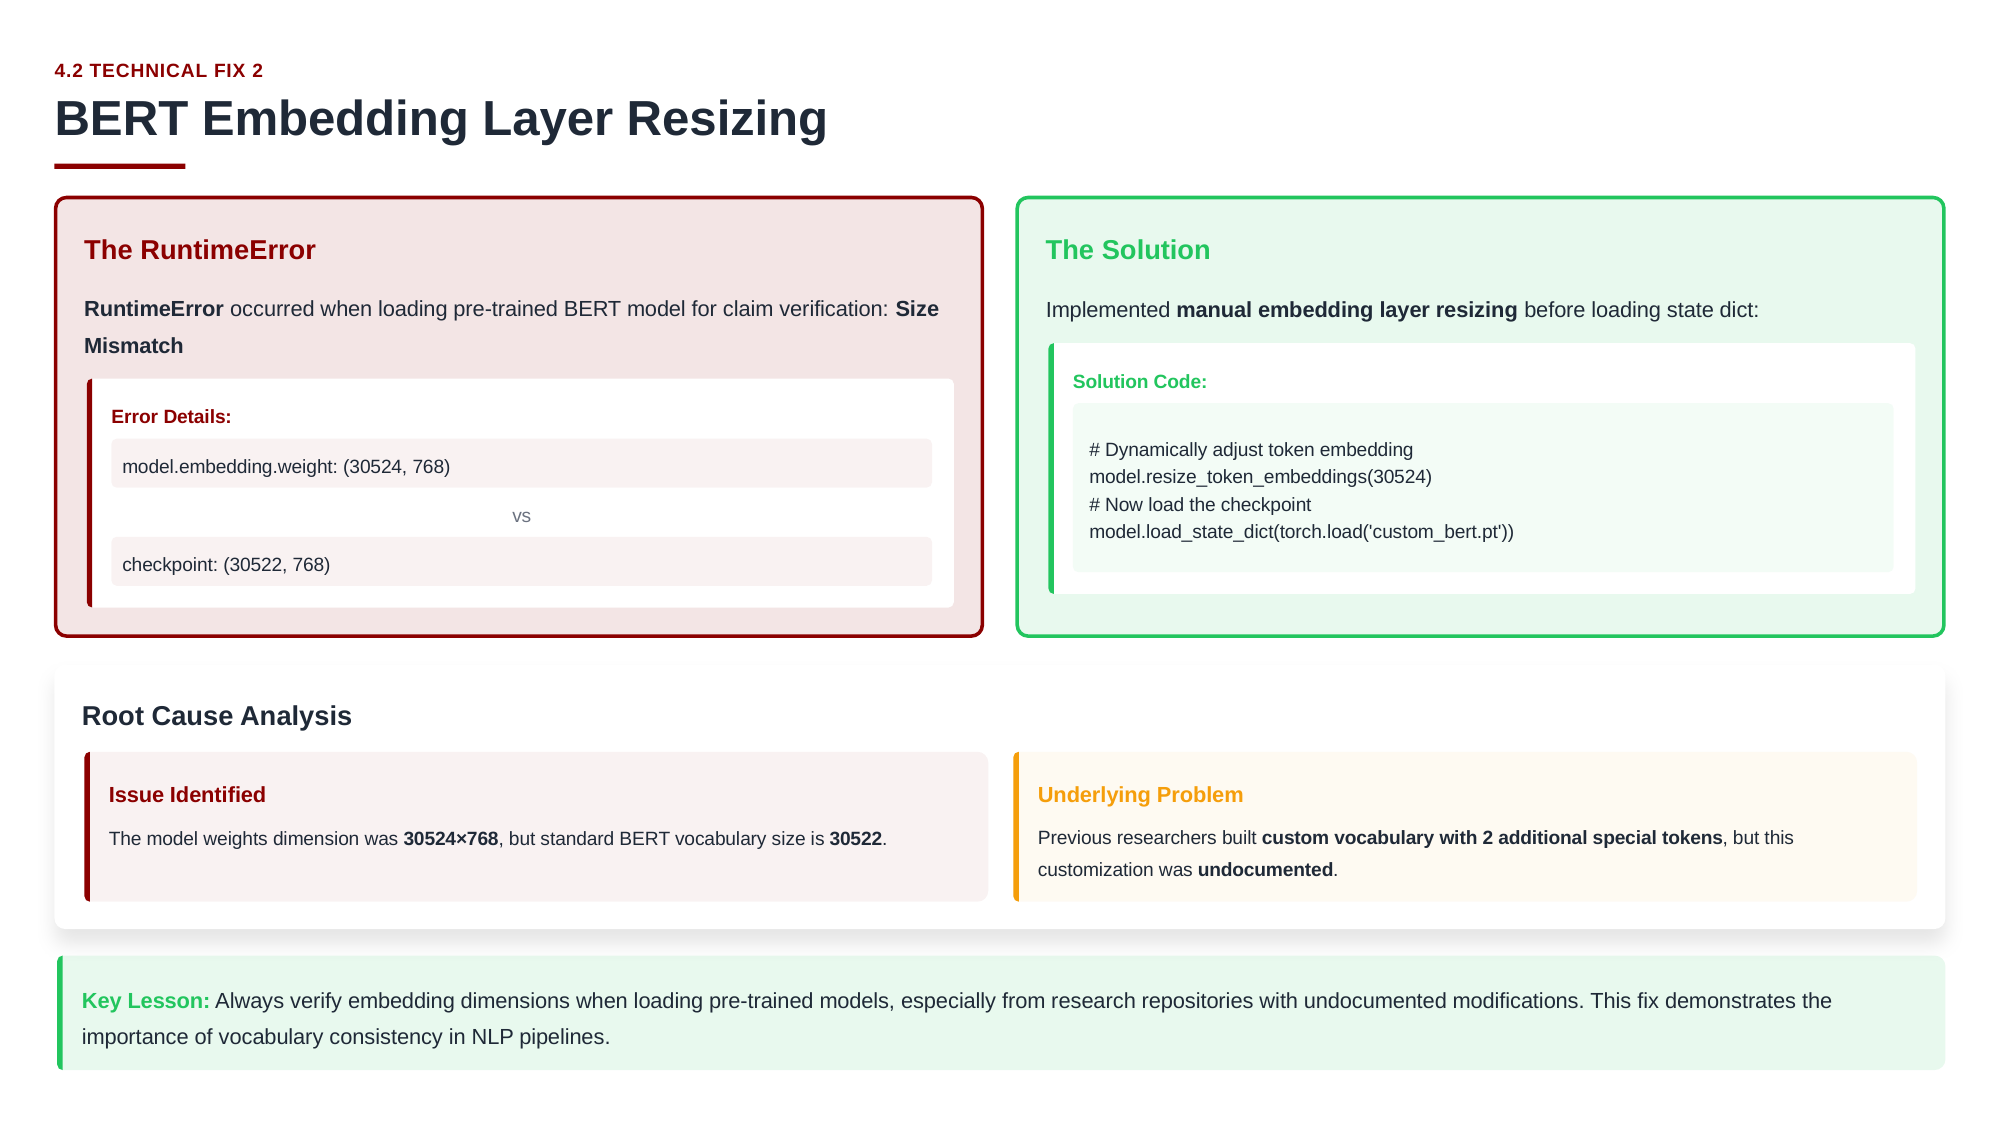

4.2 TECHNICAL FIX 2
BERT Embedding Layer Resizing

The RuntimeError
The Solution
RuntimeError occurred when loading pre-trained BERT model for claim verification: Size Mismatch
Implemented manual embedding layer resizing before loading state dict:

Solution Code:

Error Details:

# Dynamically adjust token embedding
model.resize_token_embeddings(30524)
# Now load the checkpoint
model.load_state_dict(torch.load('custom_bert.pt'))

model.embedding.weight: (30524, 768)
vs

checkpoint: (30522, 768)

Root Cause Analysis

Issue Identified
Underlying Problem
The model weights dimension was 30524×768, but standard BERT vocabulary size is 30522.
Previous researchers built custom vocabulary with 2 additional special tokens, but this customization was undocumented.

Key Lesson: Always verify embedding dimensions when loading pre-trained models, especially from research repositories with undocumented modifications. This fix demonstrates the importance of vocabulary consistency in NLP pipelines.